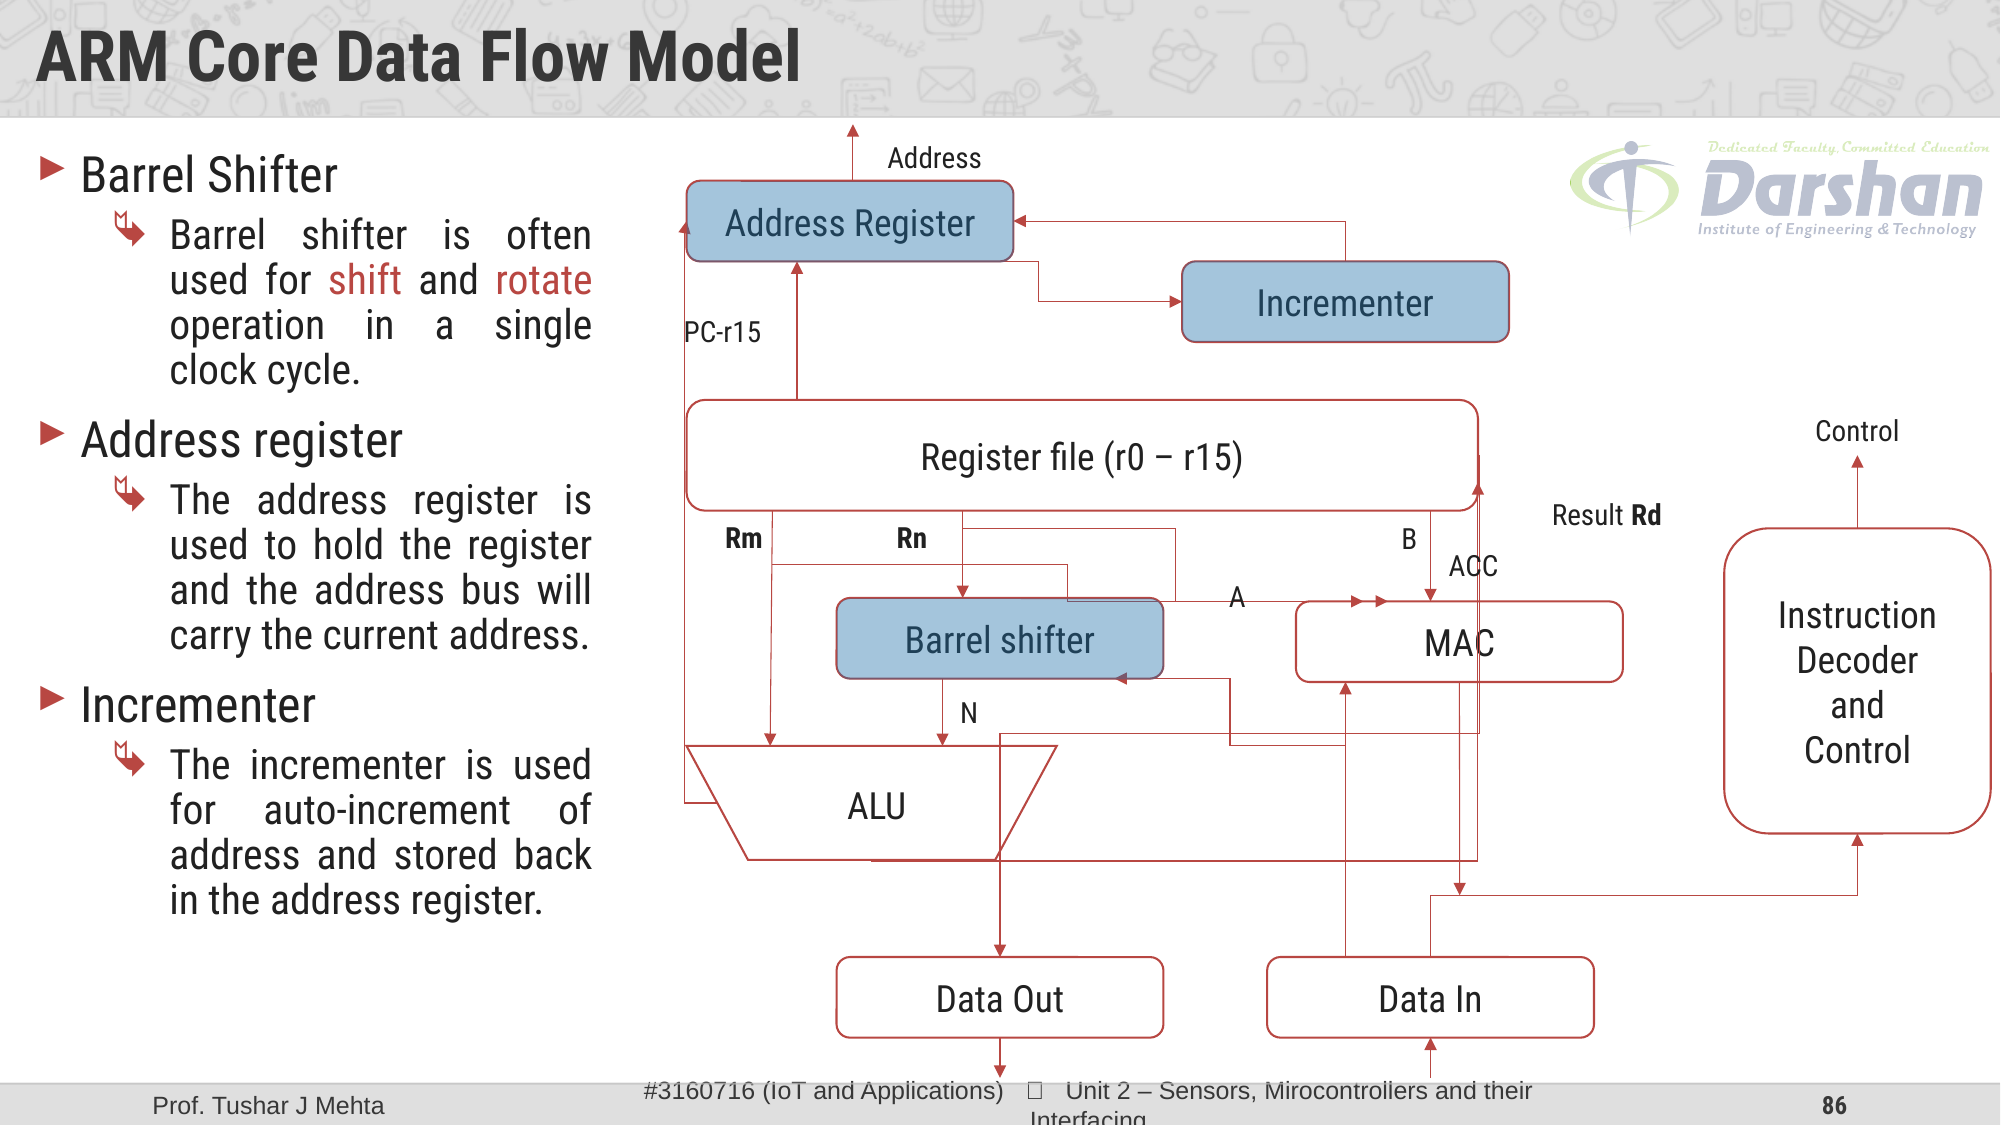

# ARM Core Data Flow Model
Address
Address Register
Incrementer
PC-r15
Register file (r0 – r15)
Control
Result Rd
Rm
Rn
B
Instruction
Decoder
and
Control
ACC
A
Barrel shifter
MAC
N

ALU
Data Out
Data In
Barrel Shifter
Barrel shifter is often used for shift and rotate operation in a single clock cycle.
Address register
The address register is used to hold the register and the address bus will carry the current address.
Incrementer
The incrementer is used for auto-increment of address and stored back in the address register.